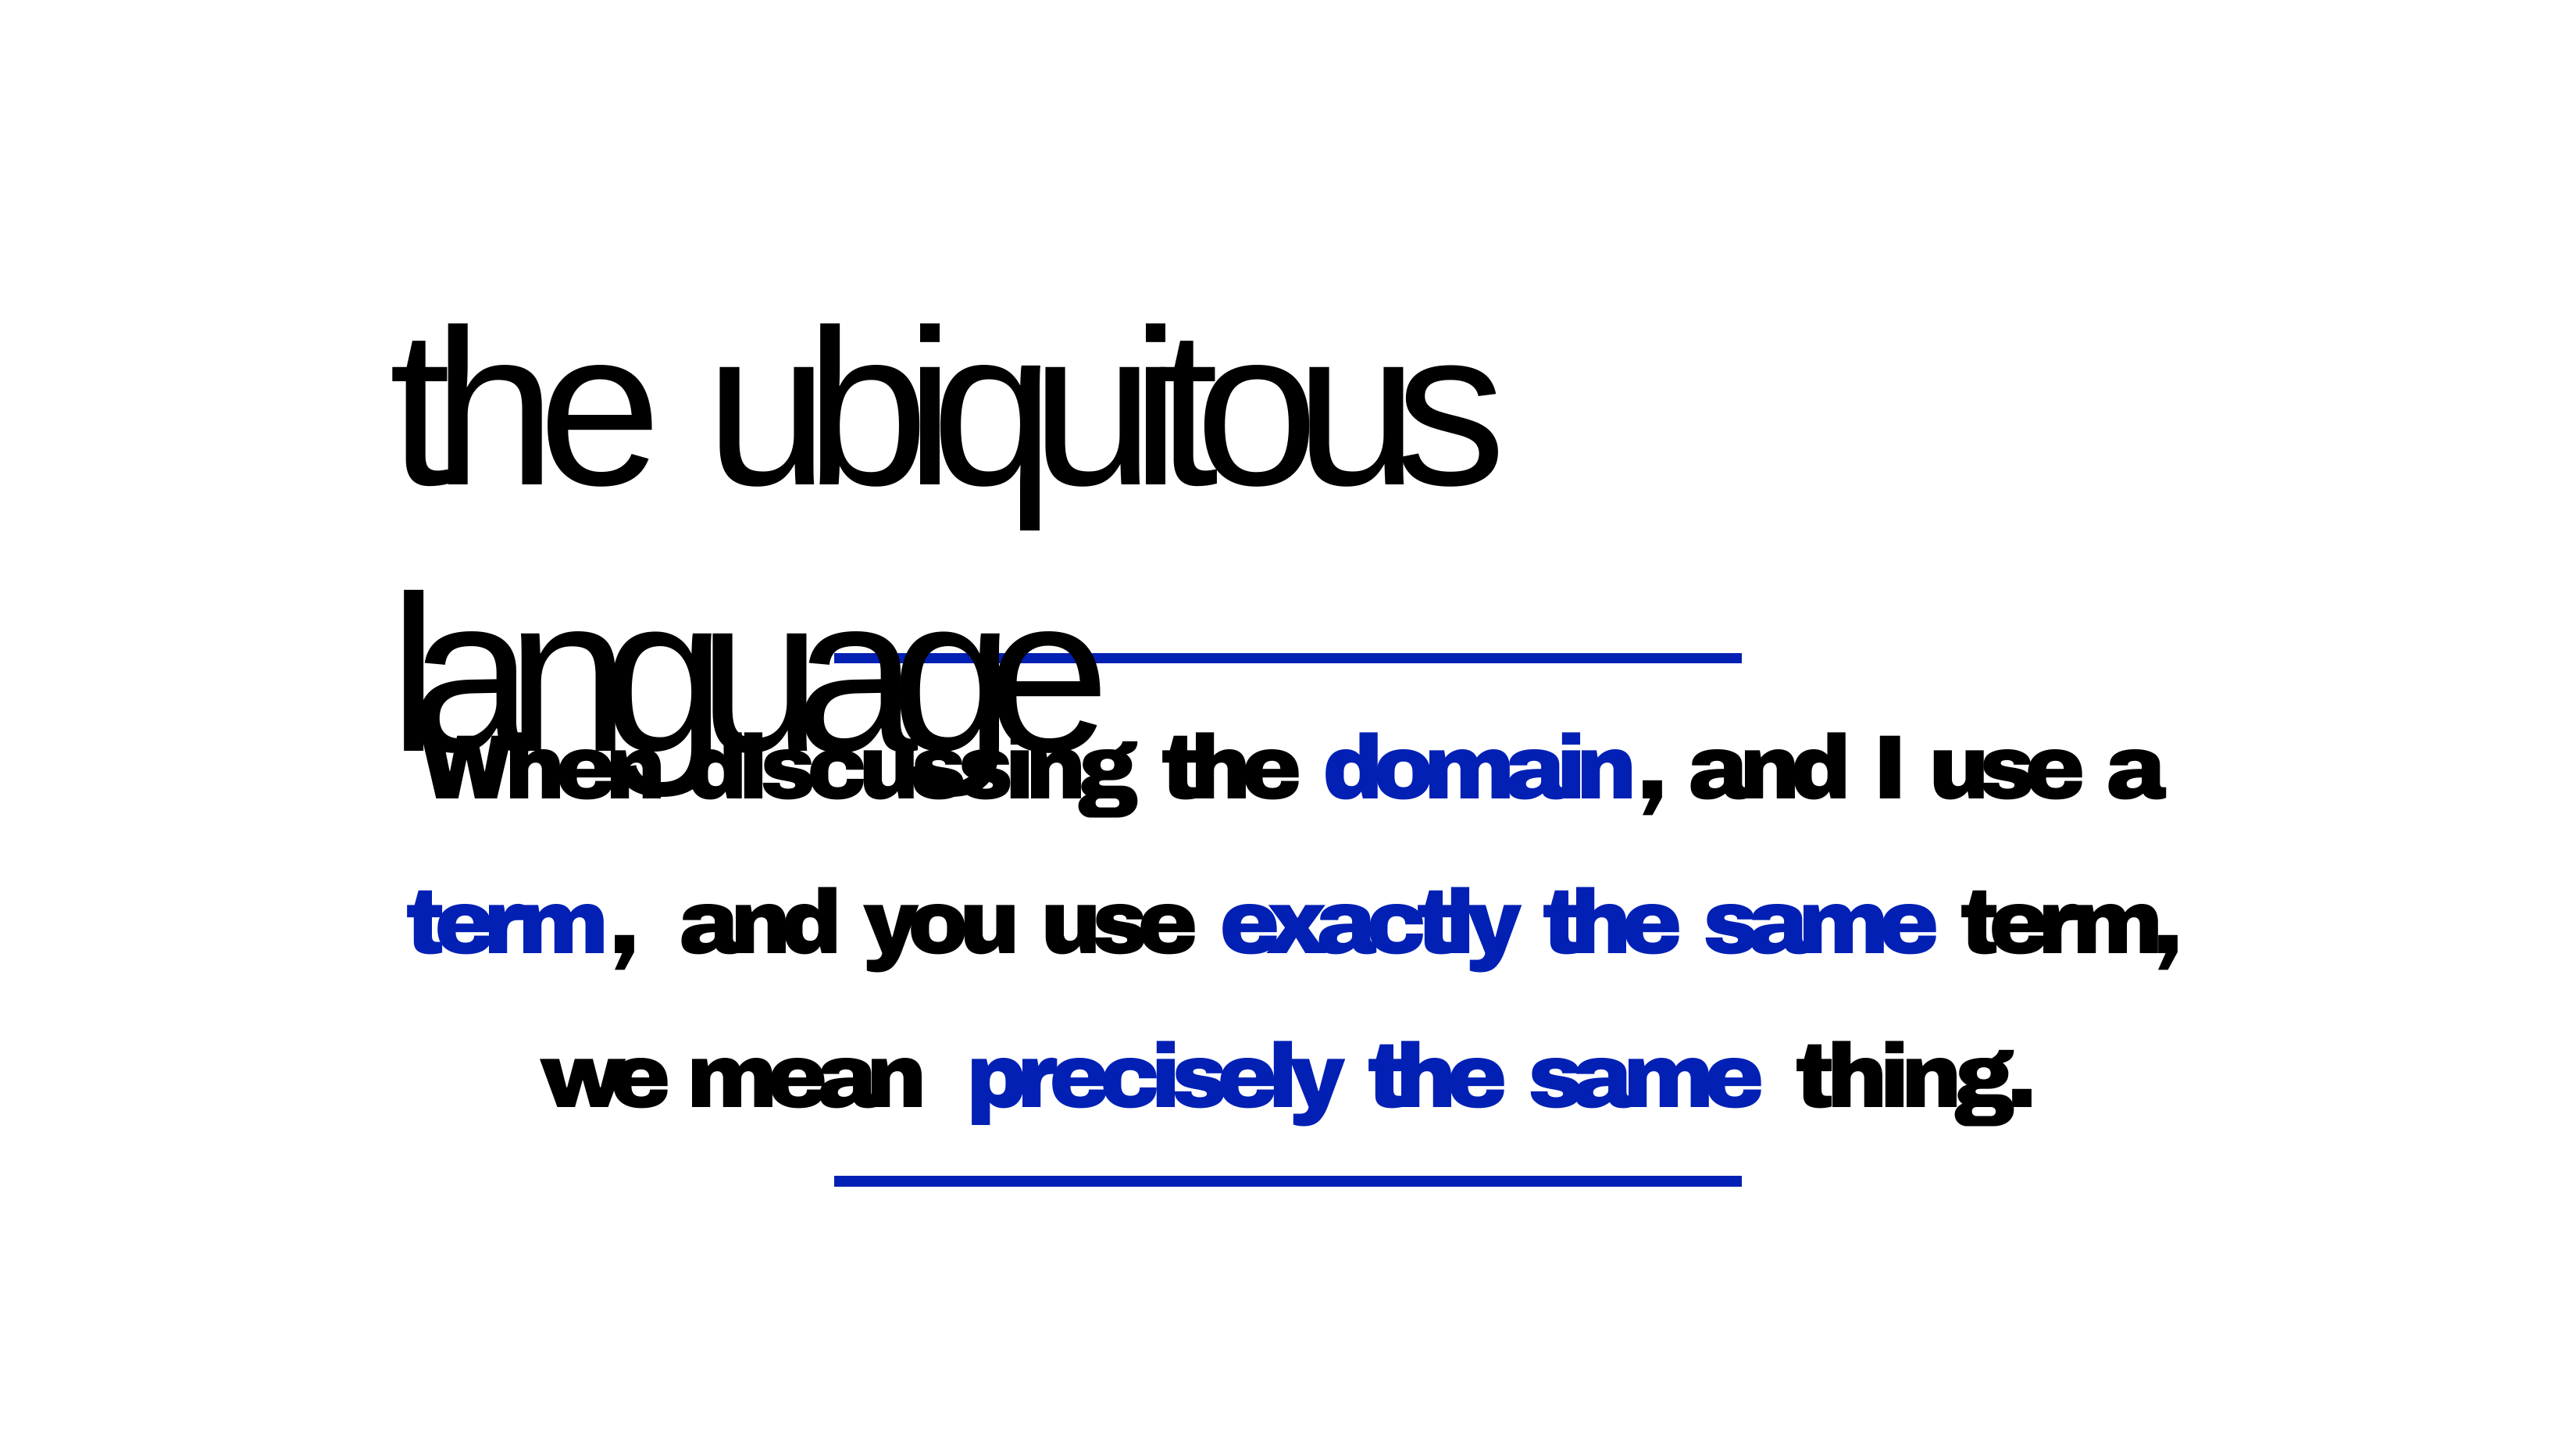

the ubiquitous language

When discussing the domain, and I use a term,  and you use exactly the same term, we mean  precisely the same thing.